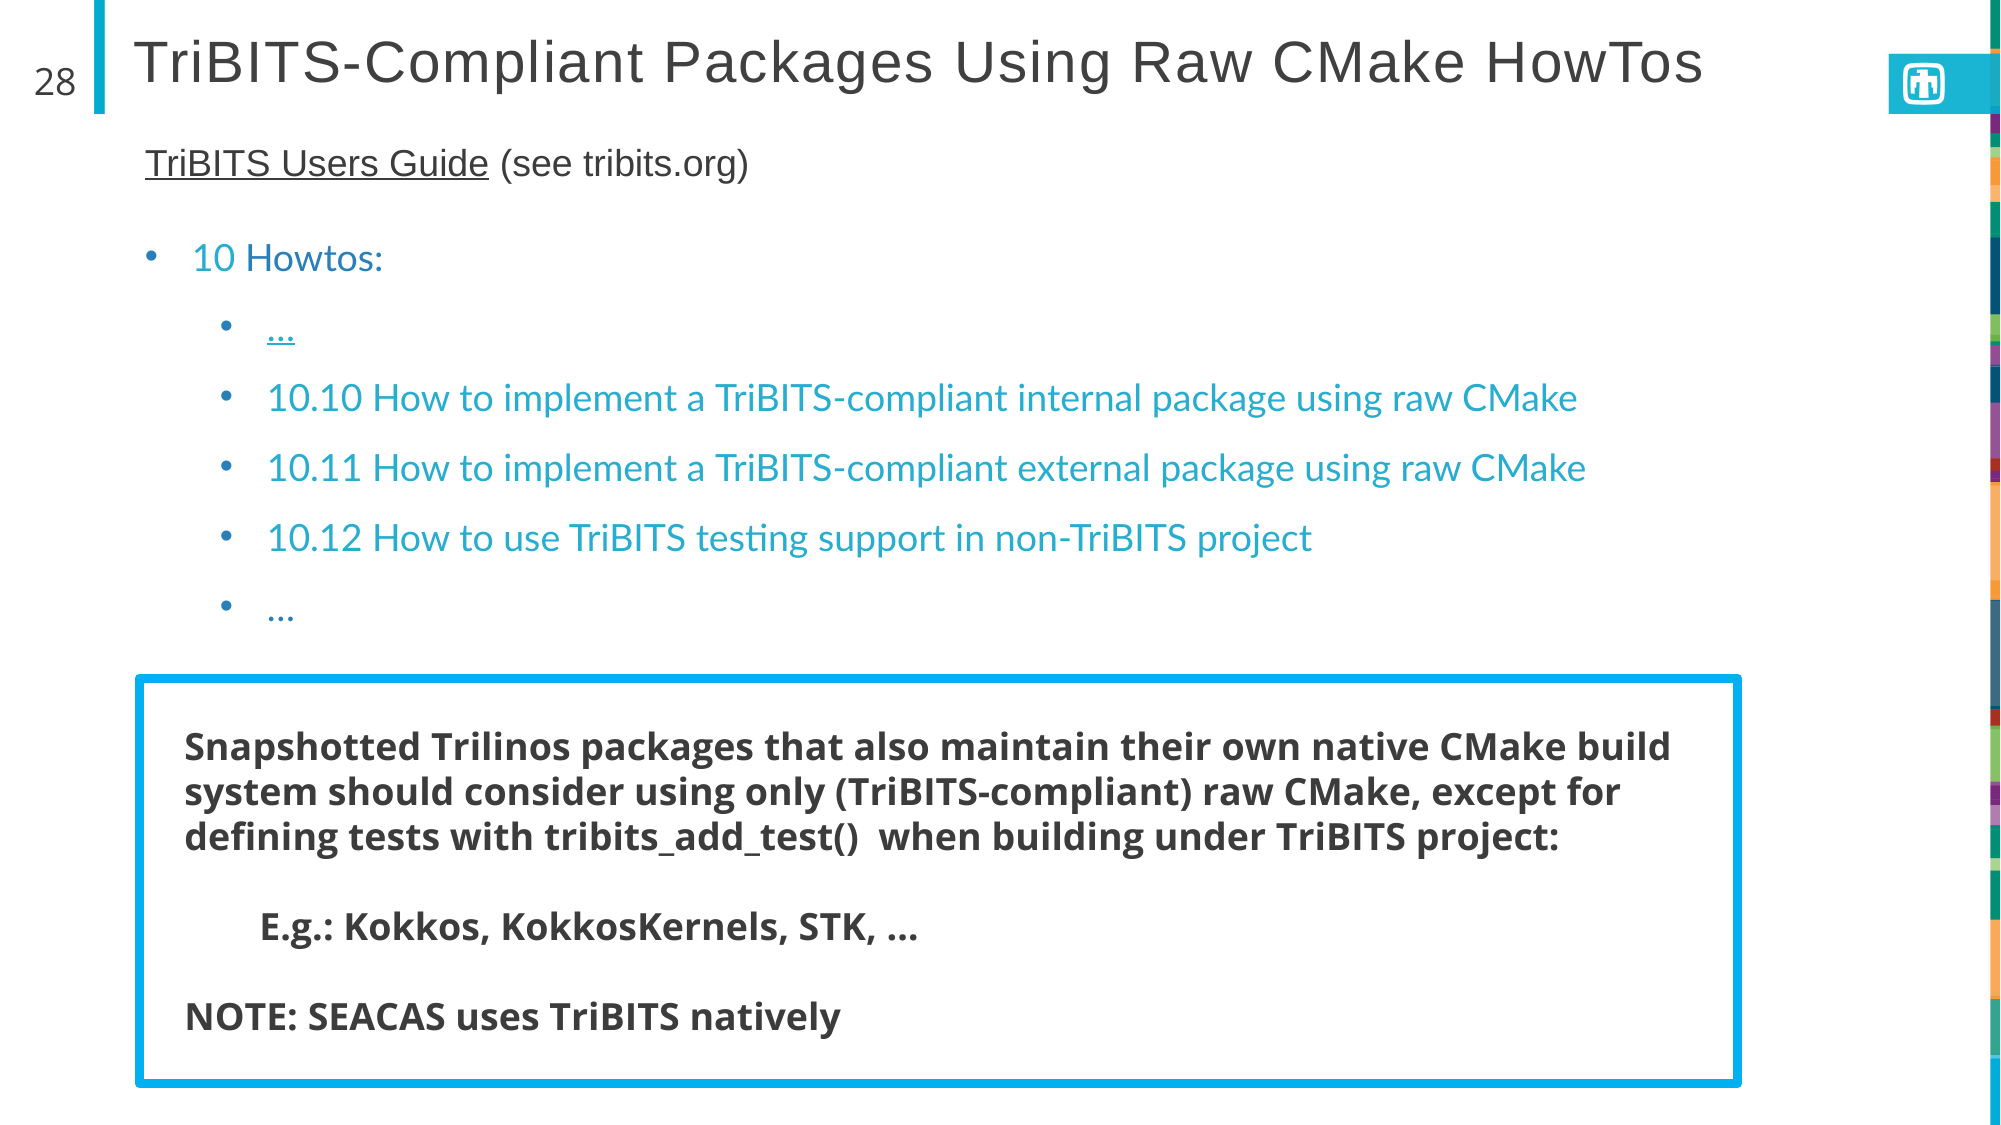

# TriBITS-Compliant Packages Using Raw CMake HowTos
28
TriBITS Users Guide (see tribits.org)
10 Howtos:
…
10.10 How to implement a TriBITS-compliant internal package using raw CMake
10.11 How to implement a TriBITS-compliant external package using raw CMake
10.12 How to use TriBITS testing support in non-TriBITS project
…

Snapshotted Trilinos packages that also maintain their own native CMake build system should consider using only (TriBITS-compliant) raw CMake, except for defining tests with tribits_add_test()  when building under TriBITS project:

E.g.: Kokkos, KokkosKernels, STK, …

NOTE: SEACAS uses TriBITS natively